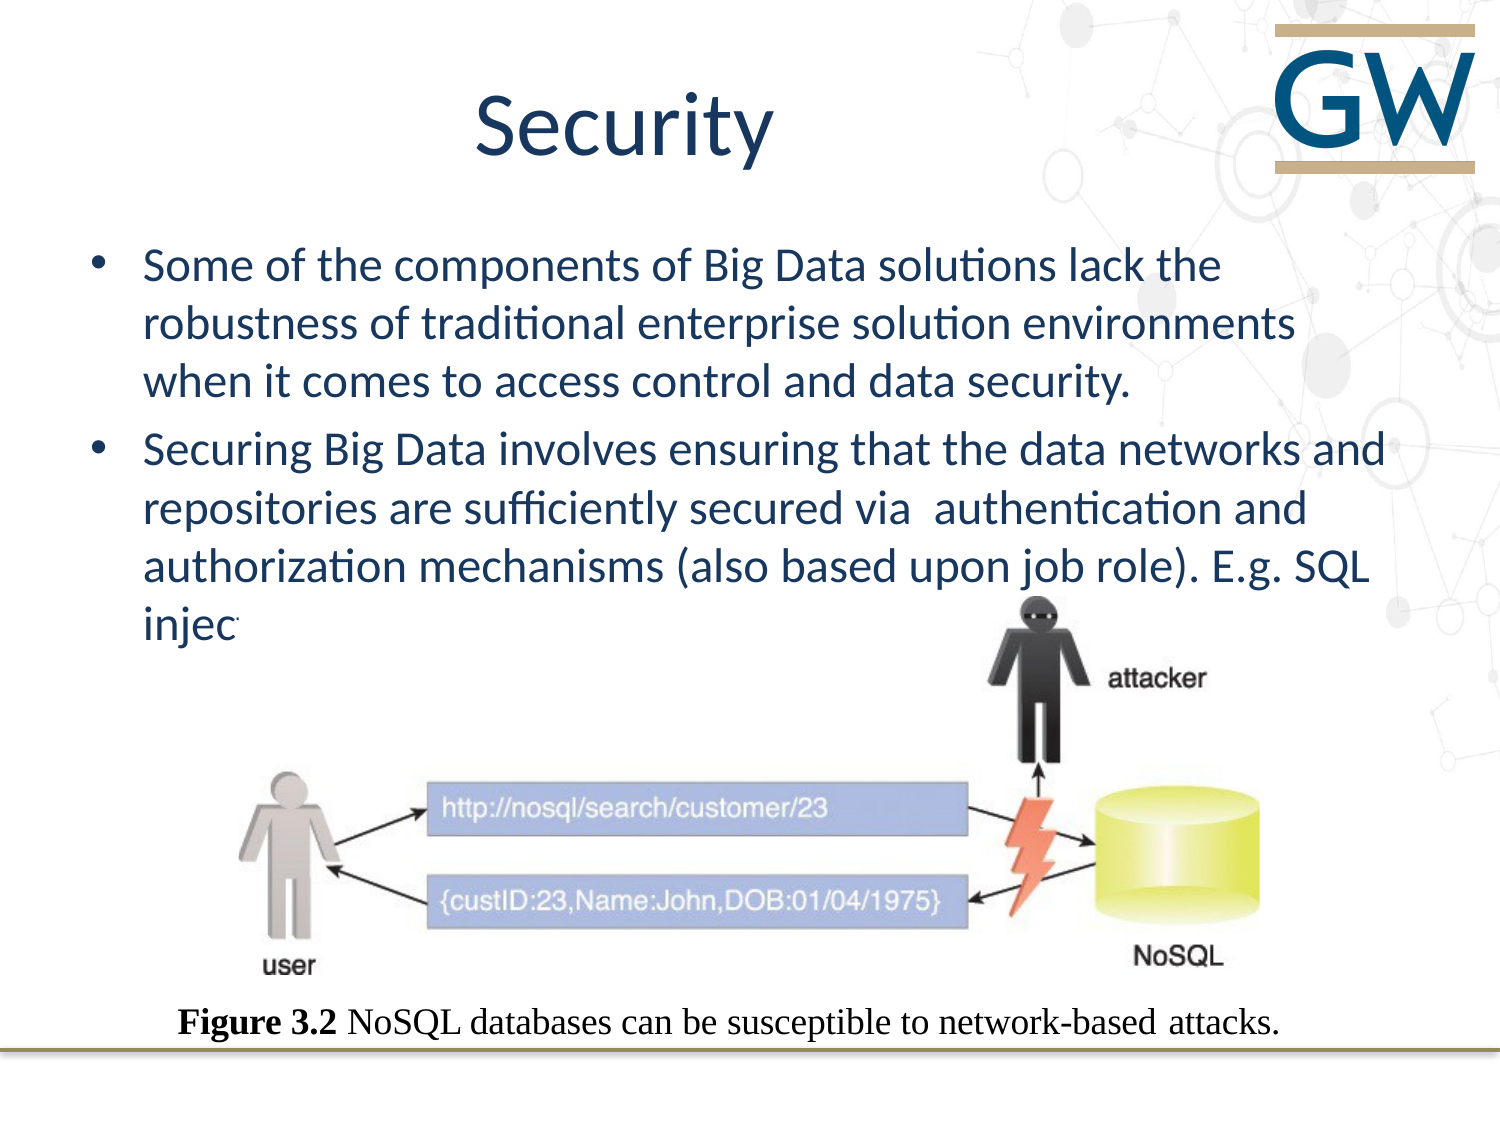

# Security
Some of the components of Big Data solutions lack the robustness of traditional enterprise solution environments when it comes to access control and data security.
Securing Big Data involves ensuring that the data networks and repositories are sufficiently secured via  authentication and authorization mechanisms (also based upon job role). E.g. SQL injection

Figure 3.2 NoSQL databases can be susceptible to network-based attacks.